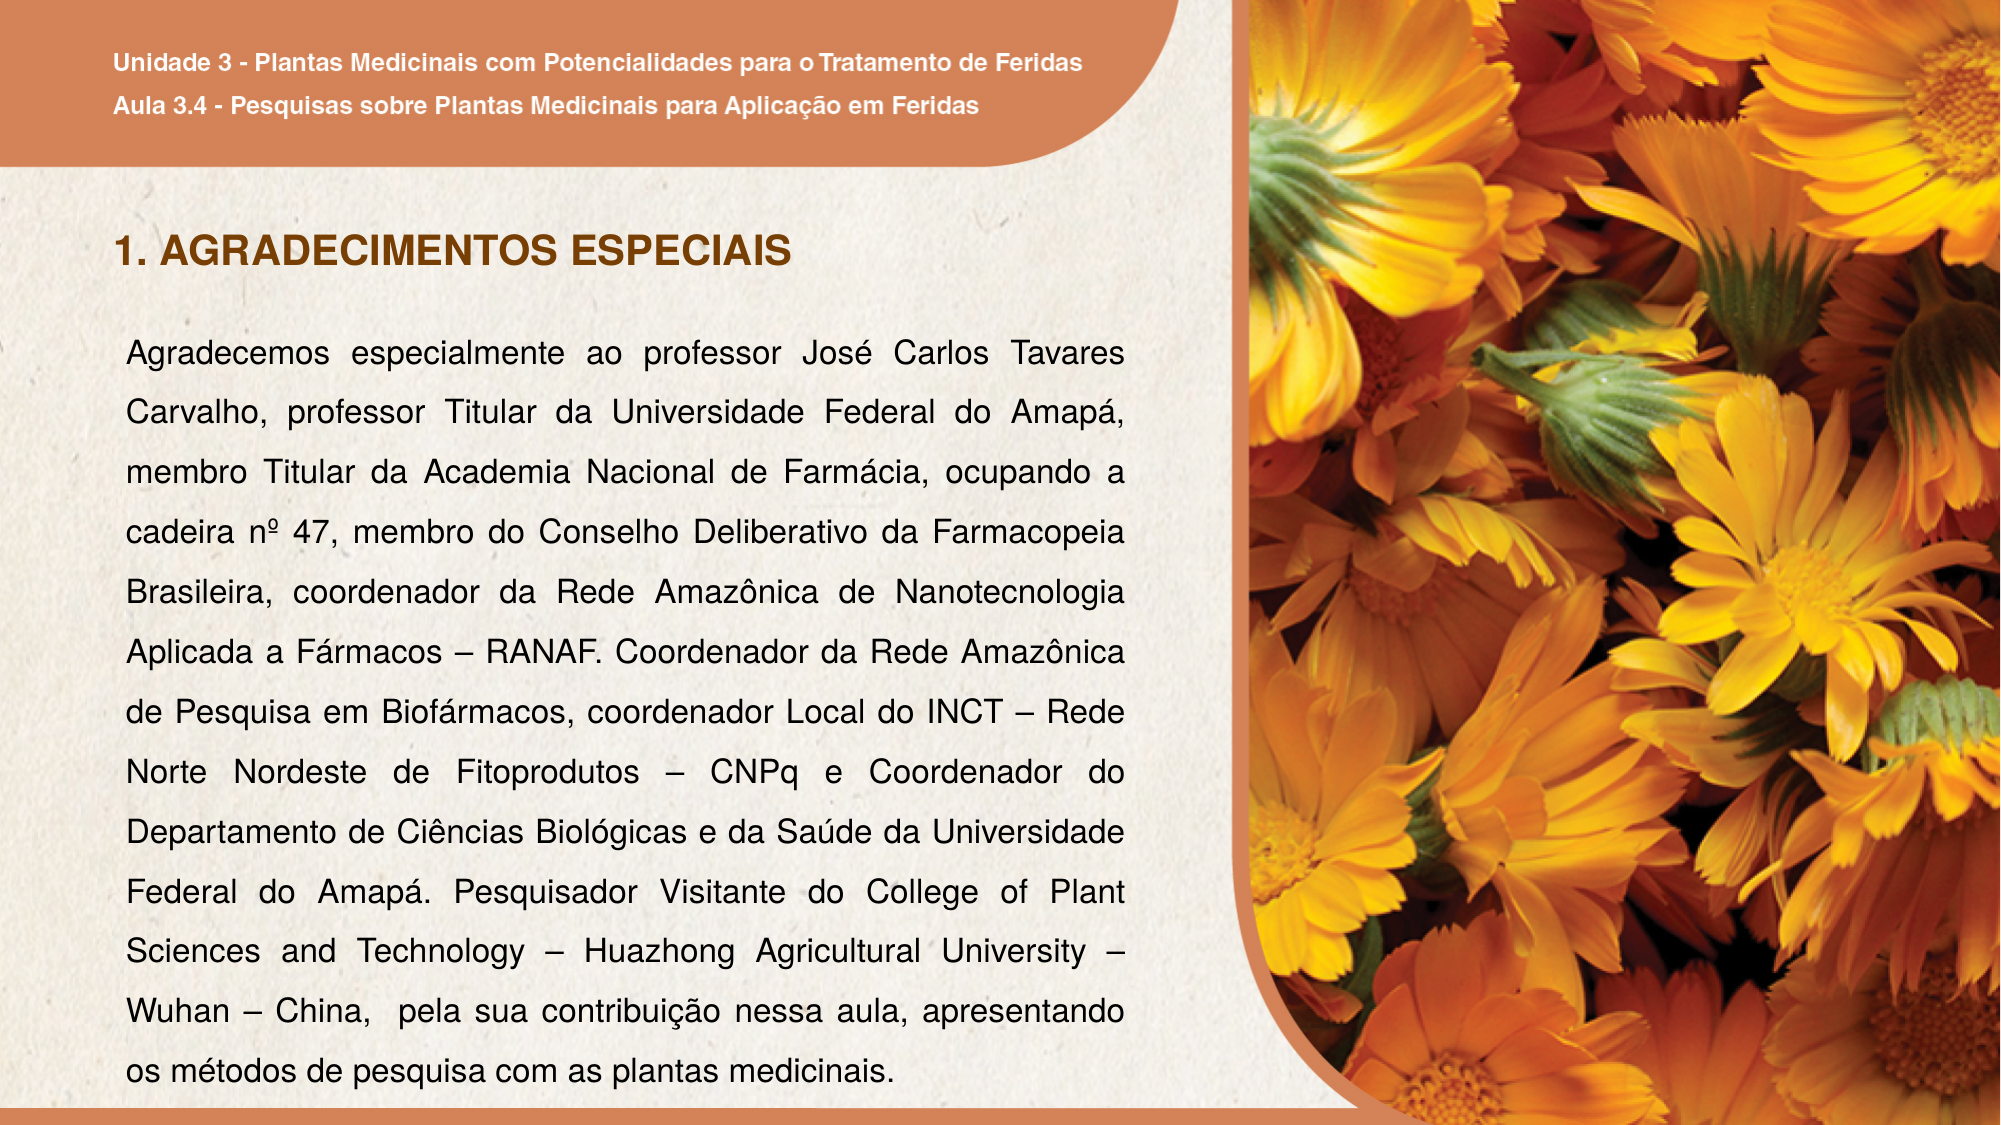

1. AGRADECIMENTOS ESPECIAIS
Agradecemos especialmente ao professor José Carlos Tavares Carvalho, professor Titular da Universidade Federal do Amapá, membro Titular da Academia Nacional de Farmácia, ocupando a cadeira nº 47, membro do Conselho Deliberativo da Farmacopeia Brasileira, coordenador da Rede Amazônica de Nanotecnologia Aplicada a Fármacos – RANAF. Coordenador da Rede Amazônica de Pesquisa em Biofármacos, coordenador Local do INCT – Rede Norte Nordeste de Fitoprodutos – CNPq e Coordenador do Departamento de Ciências Biológicas e da Saúde da Universidade Federal do Amapá. Pesquisador Visitante do College of Plant Sciences and Technology – Huazhong Agricultural University – Wuhan – China,  pela sua contribuição nessa aula, apresentando os métodos de pesquisa com as plantas medicinais.